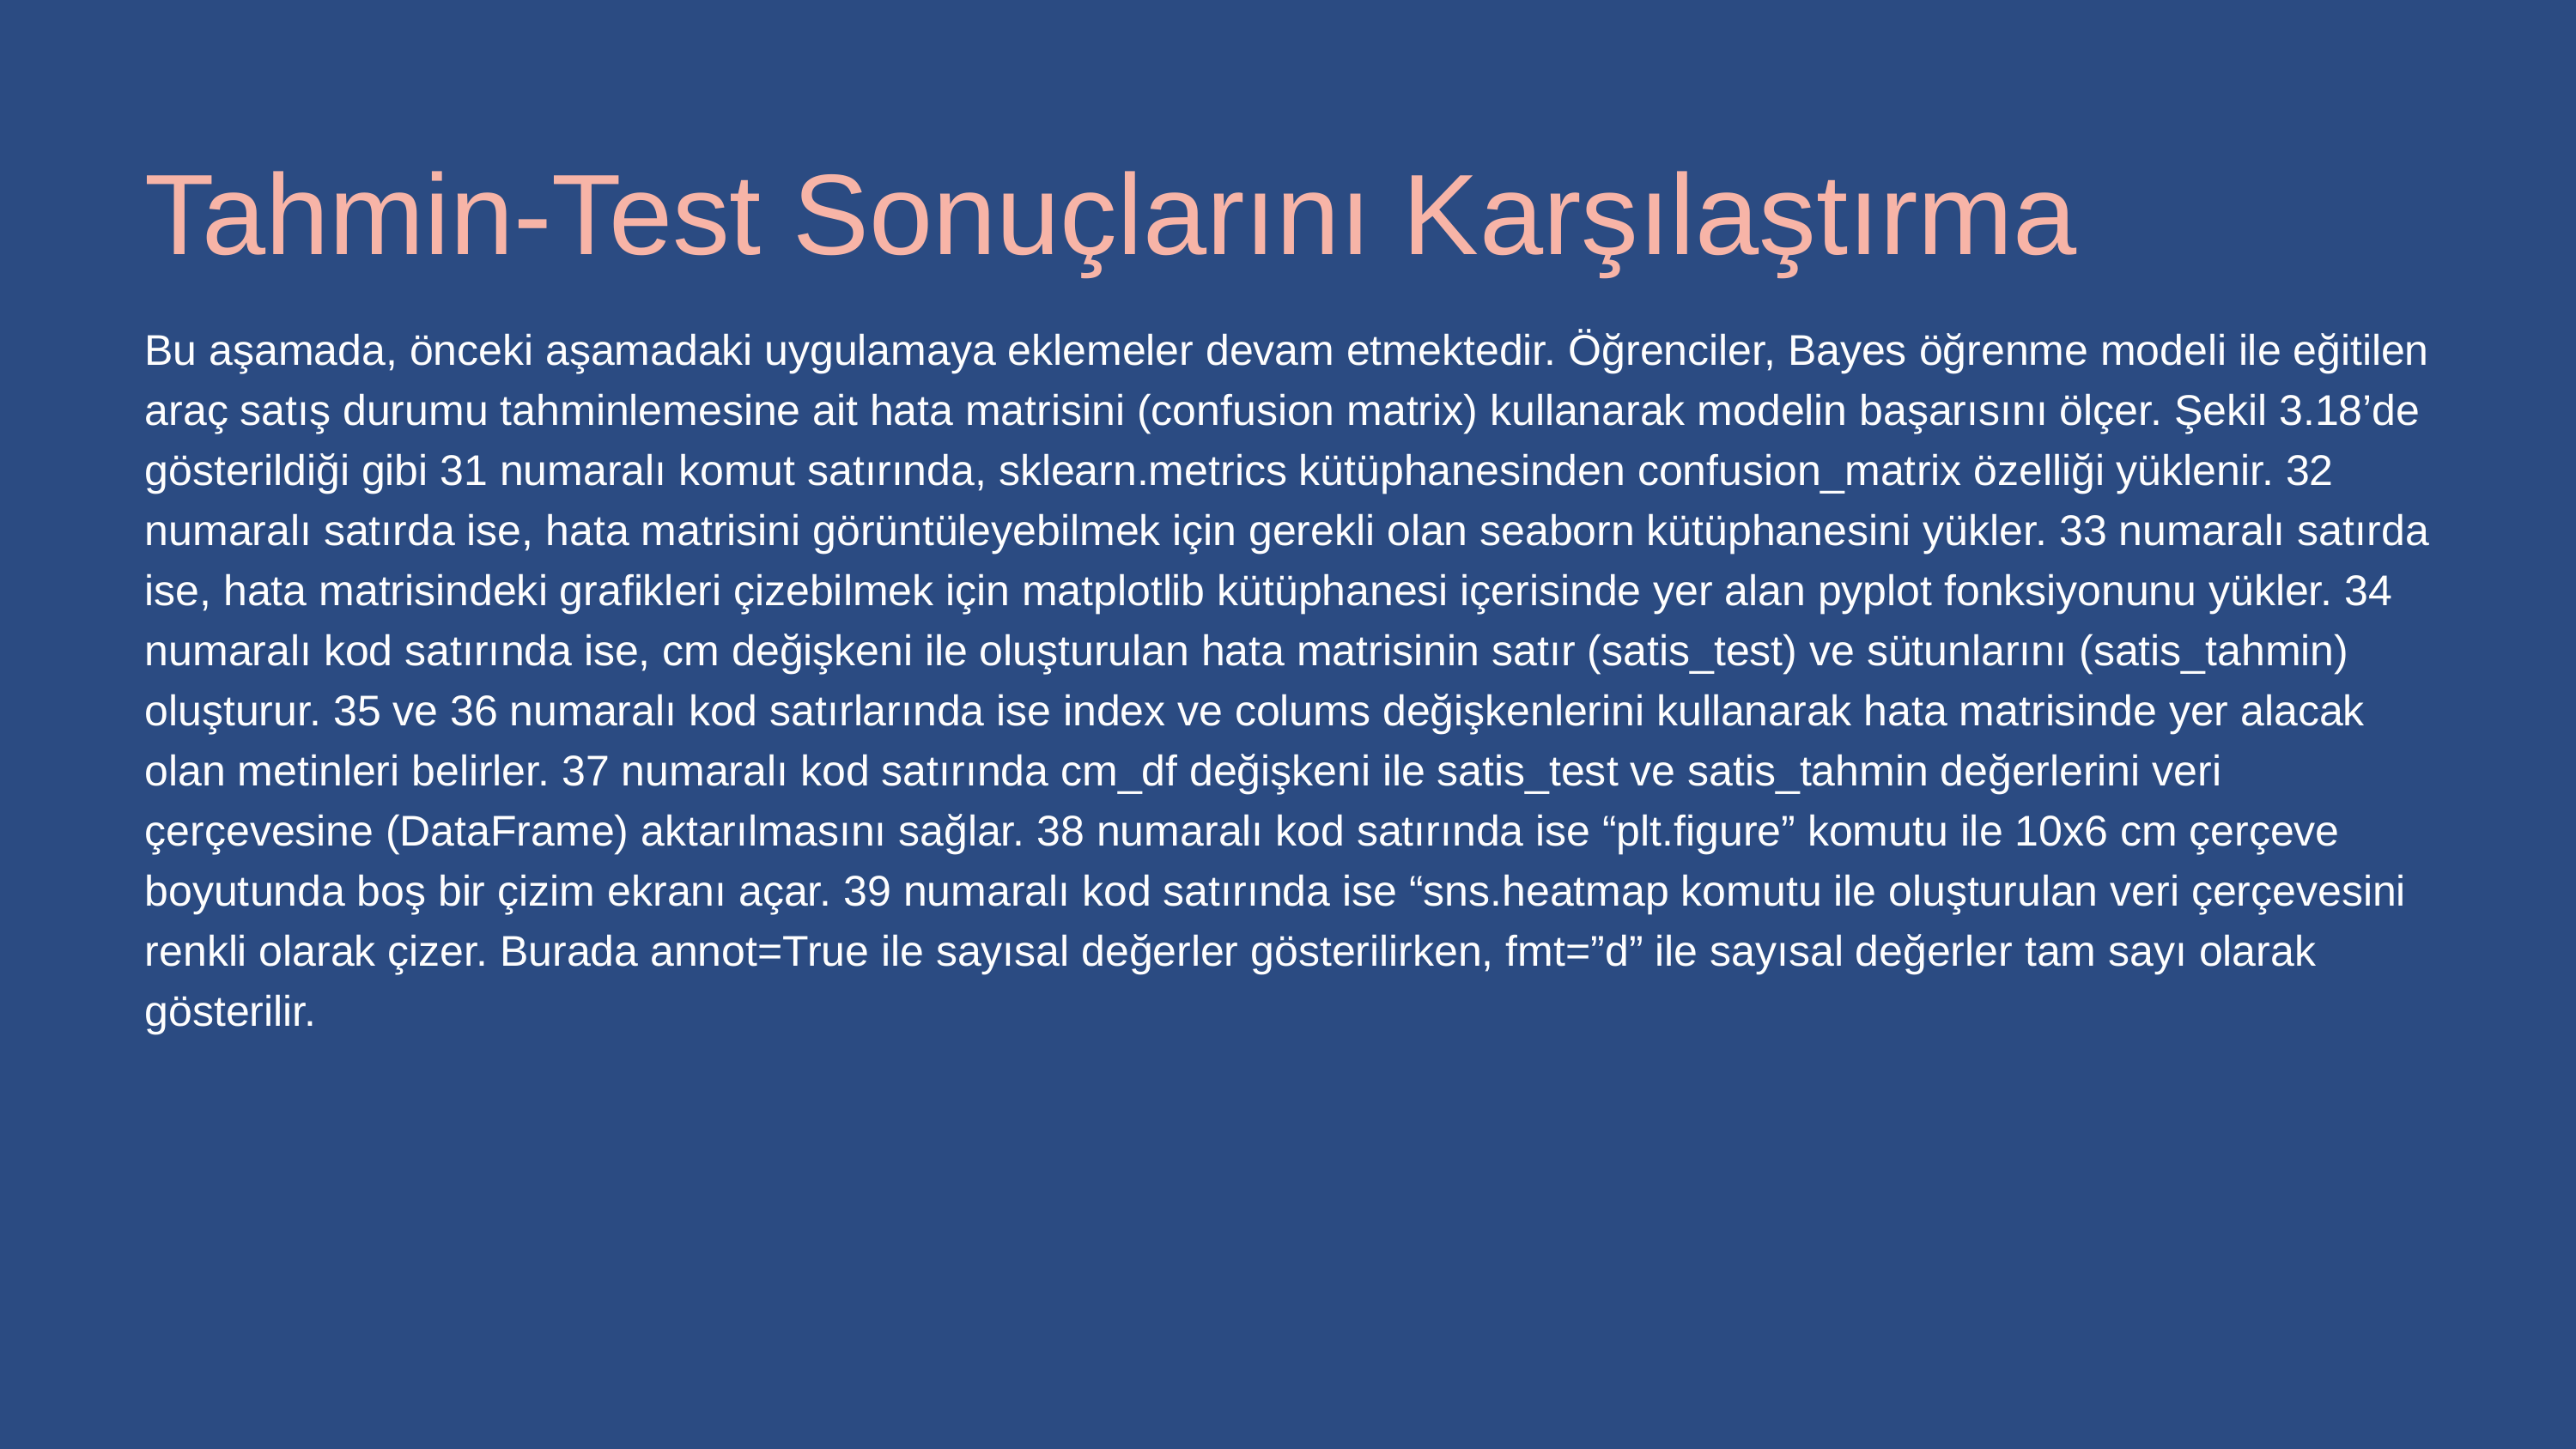

Tahmin-Test Sonuçlarını Karşılaştırma
Bu aşamada, önceki aşamadaki uygulamaya eklemeler devam etmektedir. Öğrenciler, Bayes öğrenme modeli ile eğitilen araç satış durumu tahminlemesine ait hata matrisini (confusion matrix) kullanarak modelin başarısını ölçer. Şekil 3.18’de gösterildiği gibi 31 numaralı komut satırında, sklearn.metrics kütüphanesinden confusion_matrix özelliği yüklenir. 32 numaralı satırda ise, hata matrisini görüntüleyebilmek için gerekli olan seaborn kütüphanesini yükler. 33 numaralı satırda ise, hata matrisindeki grafikleri çizebilmek için matplotlib kütüphanesi içerisinde yer alan pyplot fonksiyonunu yükler. 34 numaralı kod satırında ise, cm değişkeni ile oluşturulan hata matrisinin satır (satis_test) ve sütunlarını (satis_tahmin) oluşturur. 35 ve 36 numaralı kod satırlarında ise index ve colums değişkenlerini kullanarak hata matrisinde yer alacak olan metinleri belirler. 37 numaralı kod satırında cm_df değişkeni ile satis_test ve satis_tahmin değerlerini veri çerçevesine (DataFrame) aktarılmasını sağlar. 38 numaralı kod satırında ise “plt.figure” komutu ile 10x6 cm çerçeve boyutunda boş bir çizim ekranı açar. 39 numaralı kod satırında ise “sns.heatmap komutu ile oluşturulan veri çerçevesini renkli olarak çizer. Burada annot=True ile sayısal değerler gösterilirken, fmt=”d” ile sayısal değerler tam sayı olarak gösterilir.